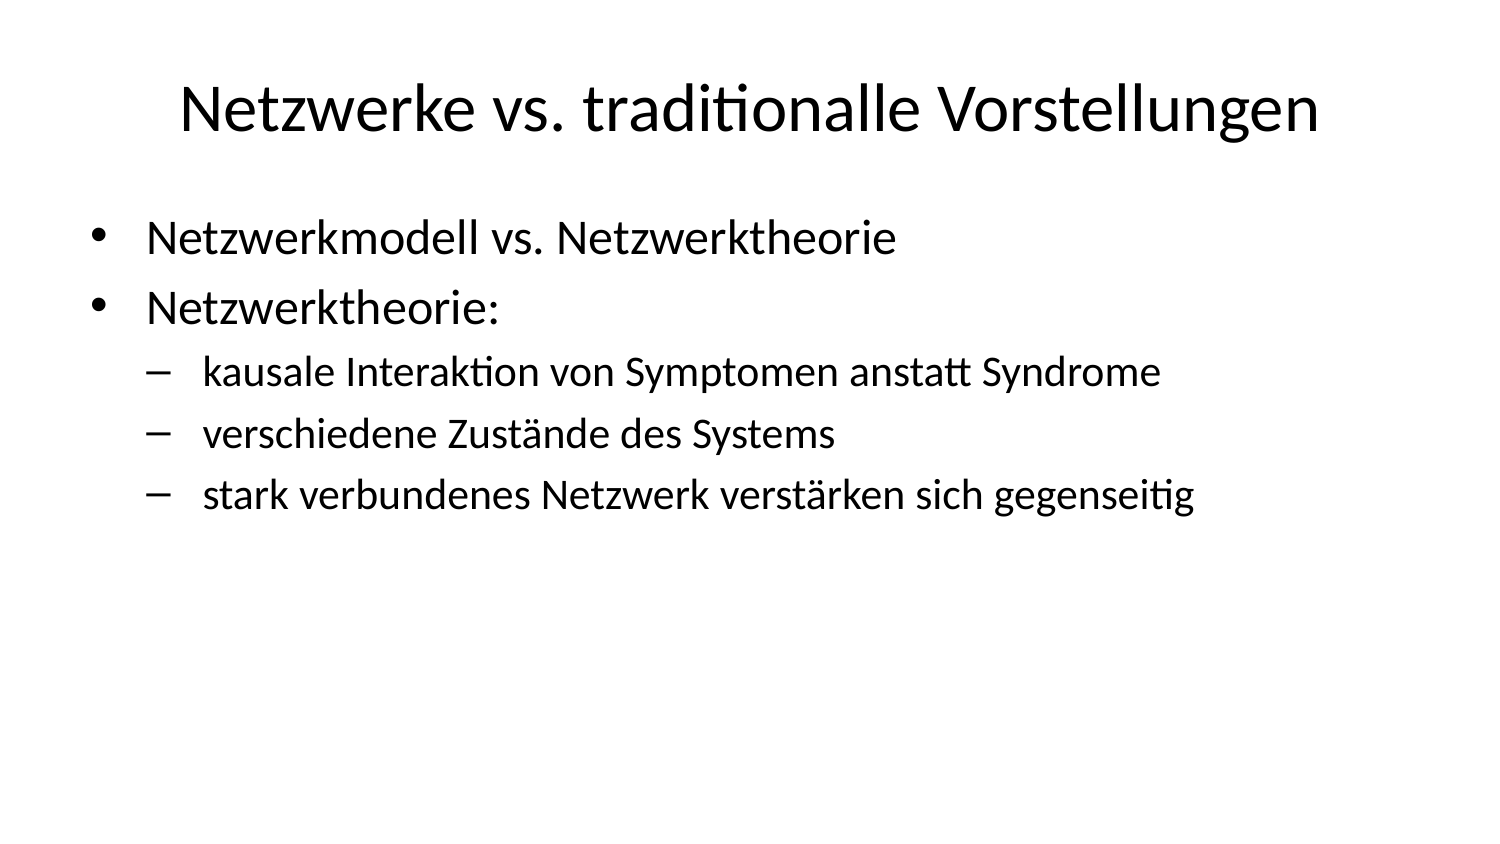

# Netzwerke vs. traditionalle Vorstellungen
Netzwerkmodell vs. Netzwerktheorie
Netzwerktheorie:
kausale Interaktion von Symptomen anstatt Syndrome
verschiedene Zustände des Systems
stark verbundenes Netzwerk verstärken sich gegenseitig